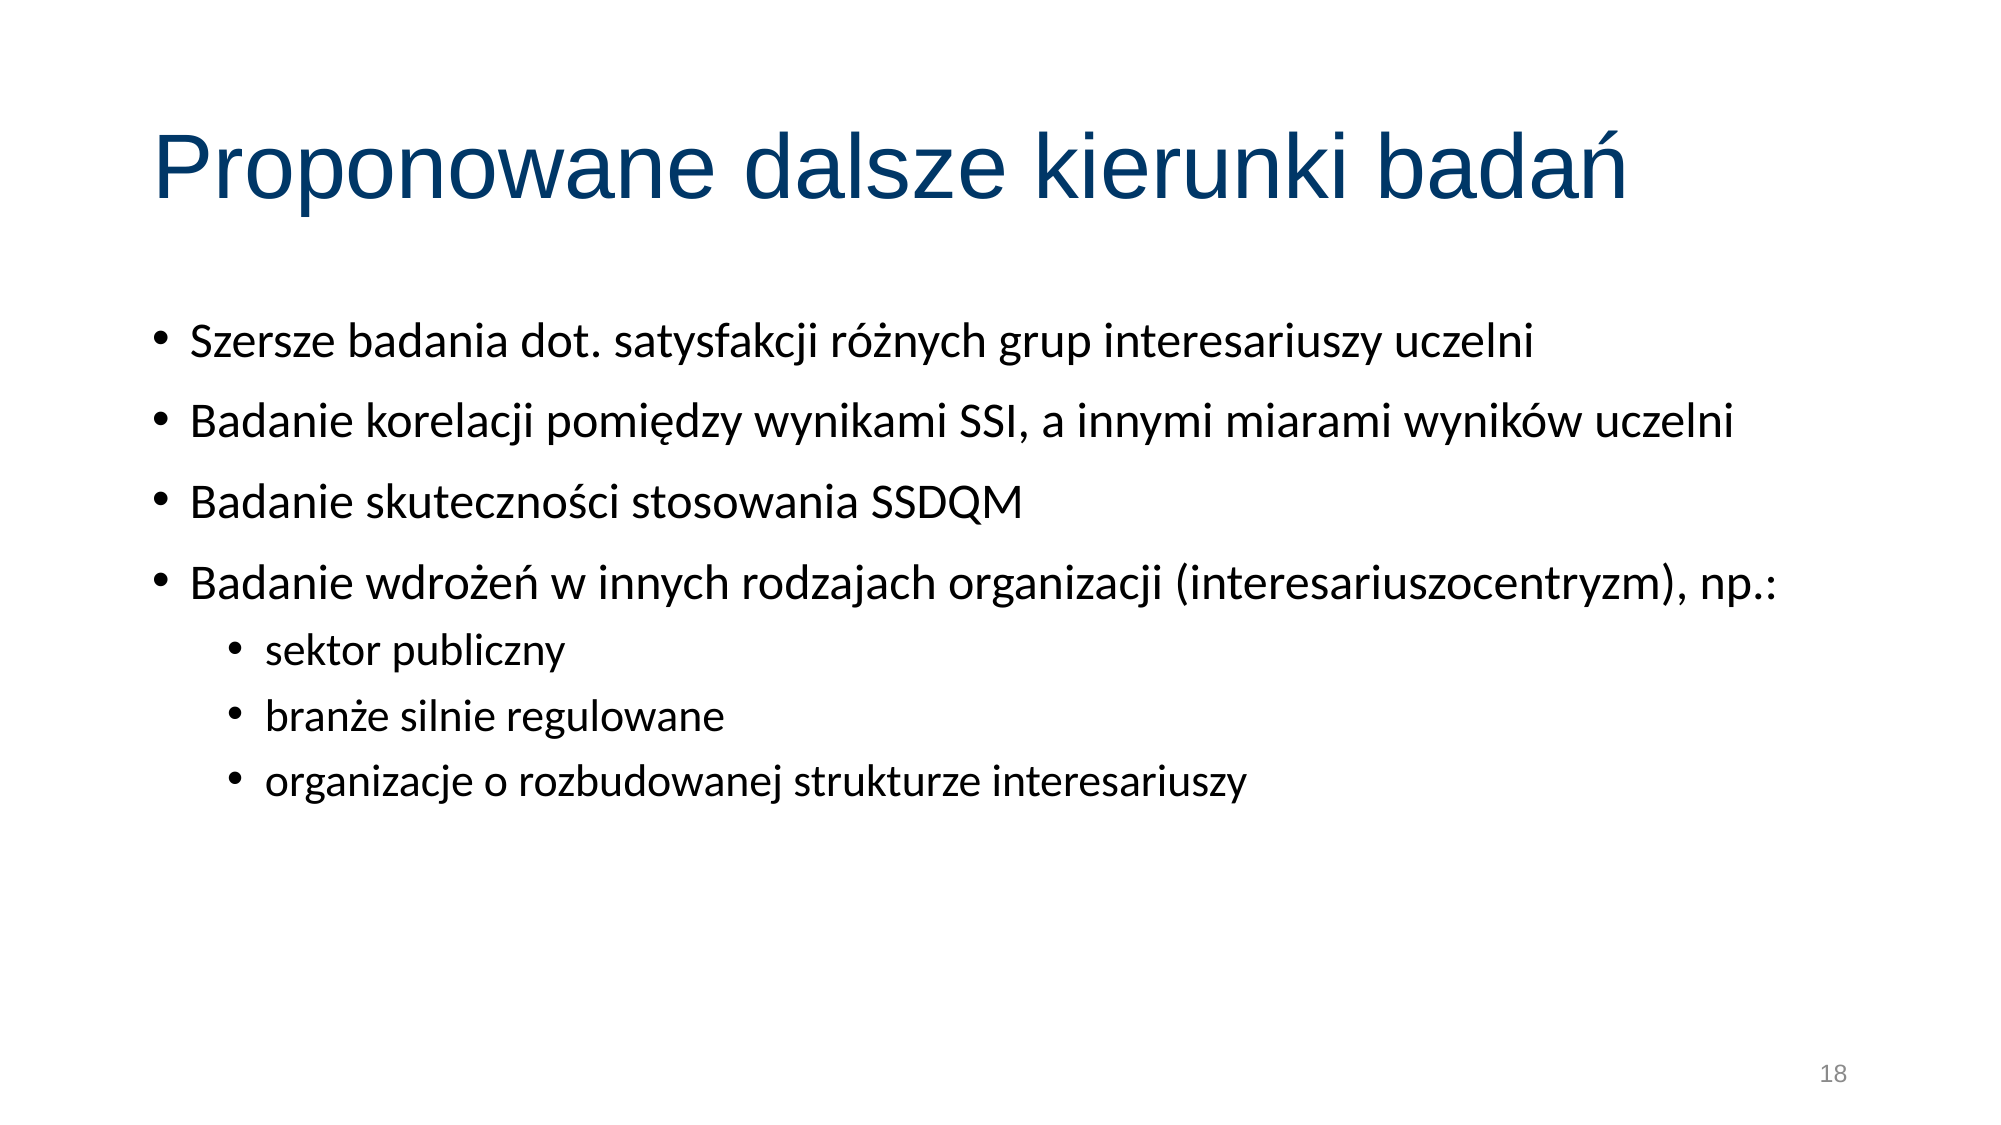

# Proponowane dalsze kierunki badań
Szersze badania dot. satysfakcji różnych grup interesariuszy uczelni
Badanie korelacji pomiędzy wynikami SSI, a innymi miarami wyników uczelni
Badanie skuteczności stosowania SSDQM
Badanie wdrożeń w innych rodzajach organizacji (interesariuszocentryzm), np.:
sektor publiczny
branże silnie regulowane
organizacje o rozbudowanej strukturze interesariuszy

18